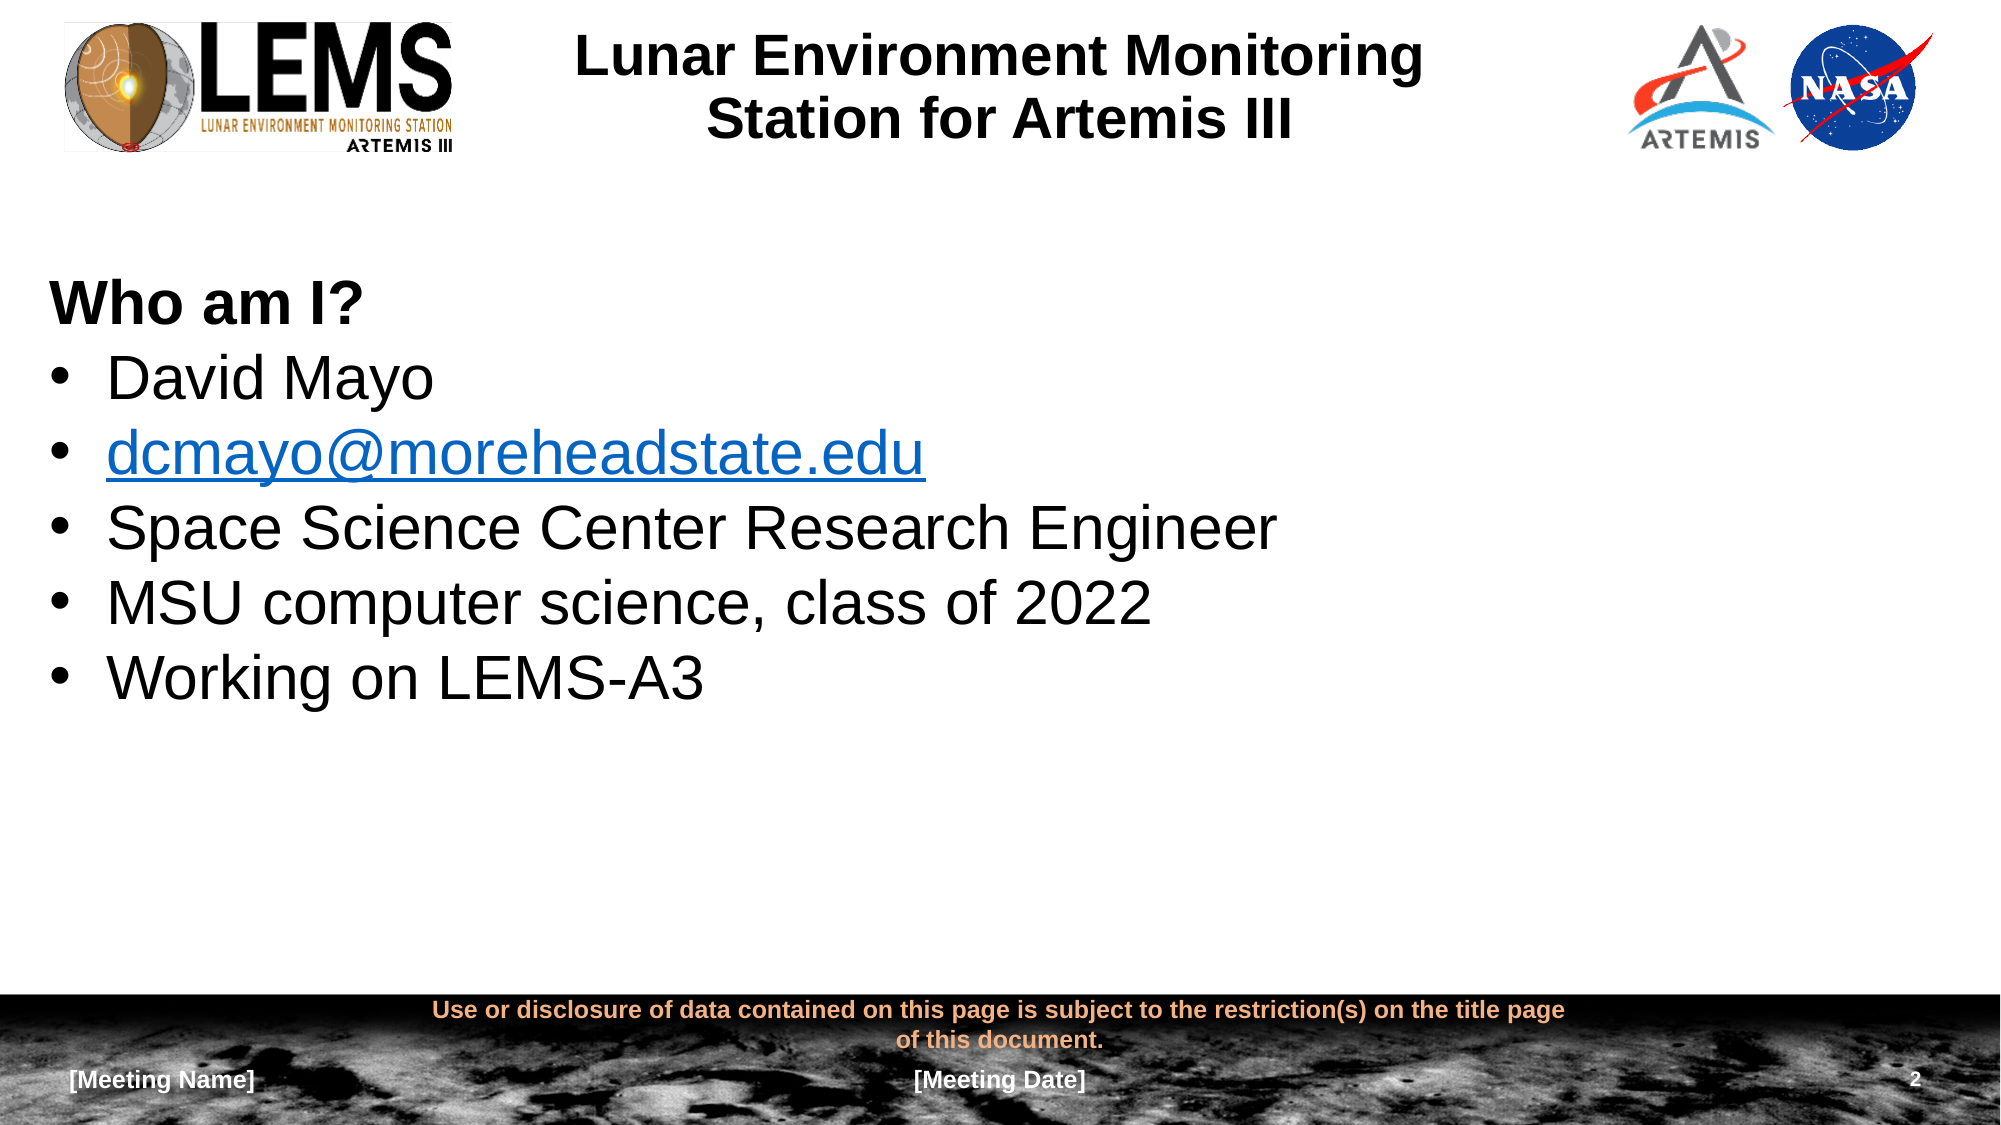

# Lunar Environment Monitoring Station for Artemis III

Who am I?
David Mayo
dcmayo@moreheadstate.edu
Space Science Center Research Engineer
MSU computer science, class of 2022
Working on LEMS-A3
2